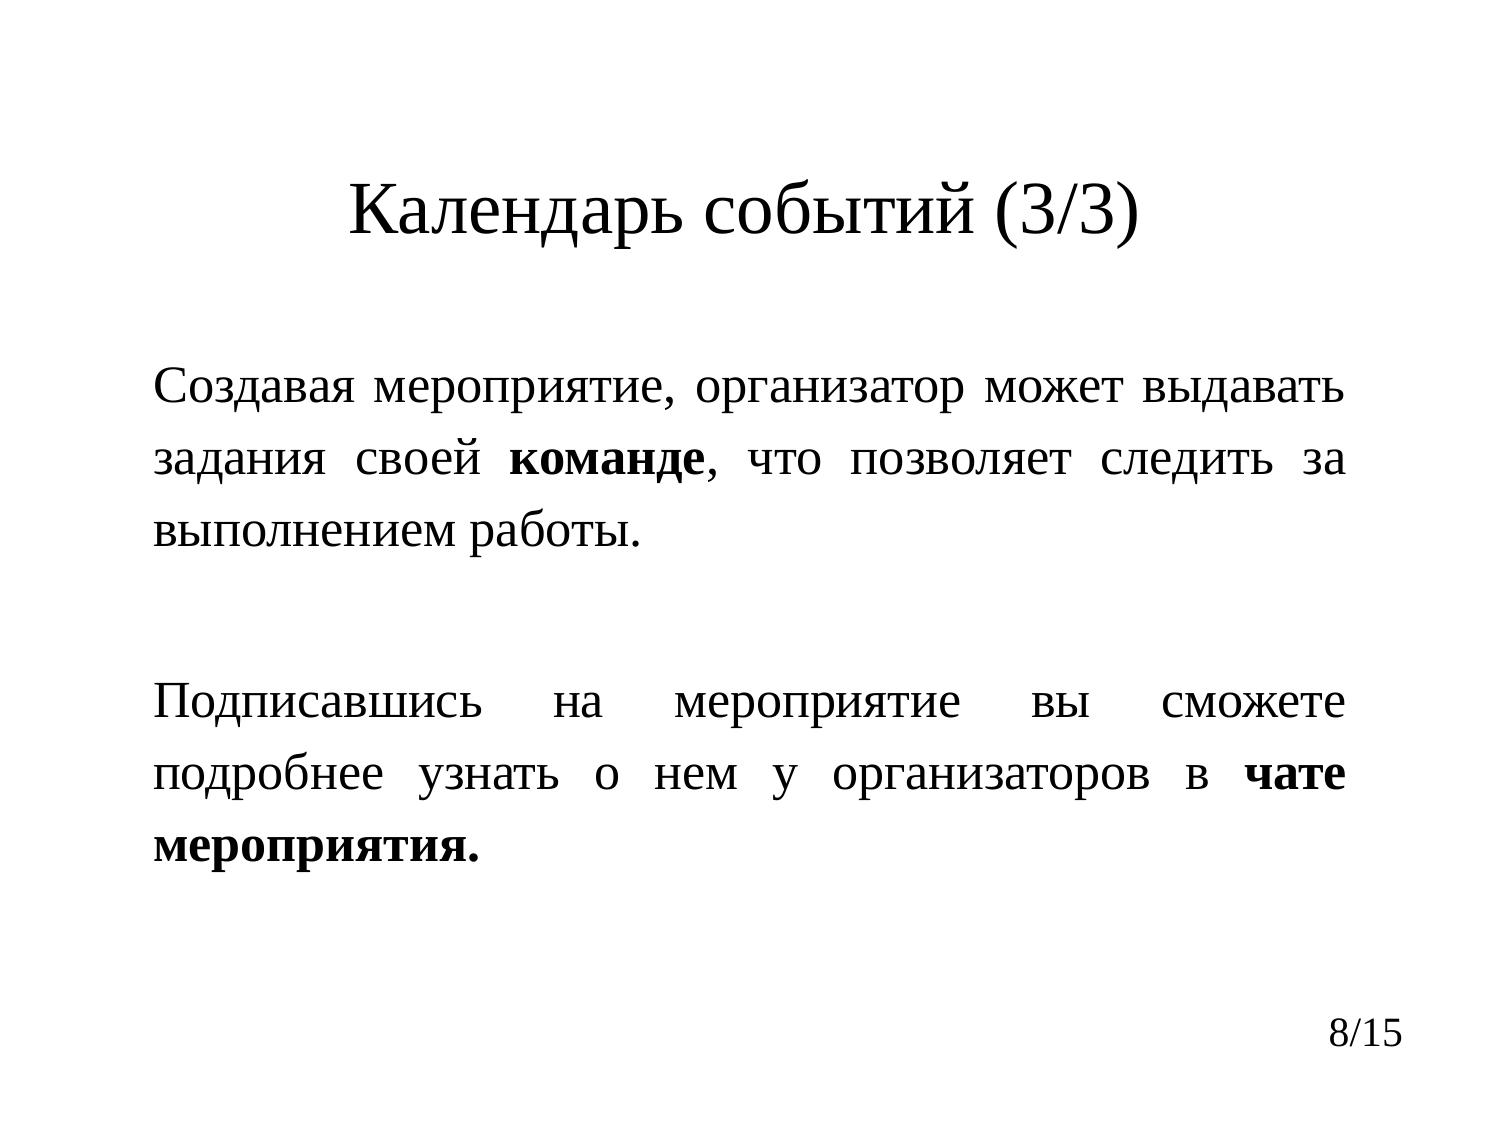

# Календарь событий (3/3)
Создавая мероприятие, организатор может выдавать задания своей команде, что позволяет следить за выполнением работы.

Подписавшись на мероприятие вы сможете подробнее узнать о нем у организаторов в чате мероприятия.

8/15